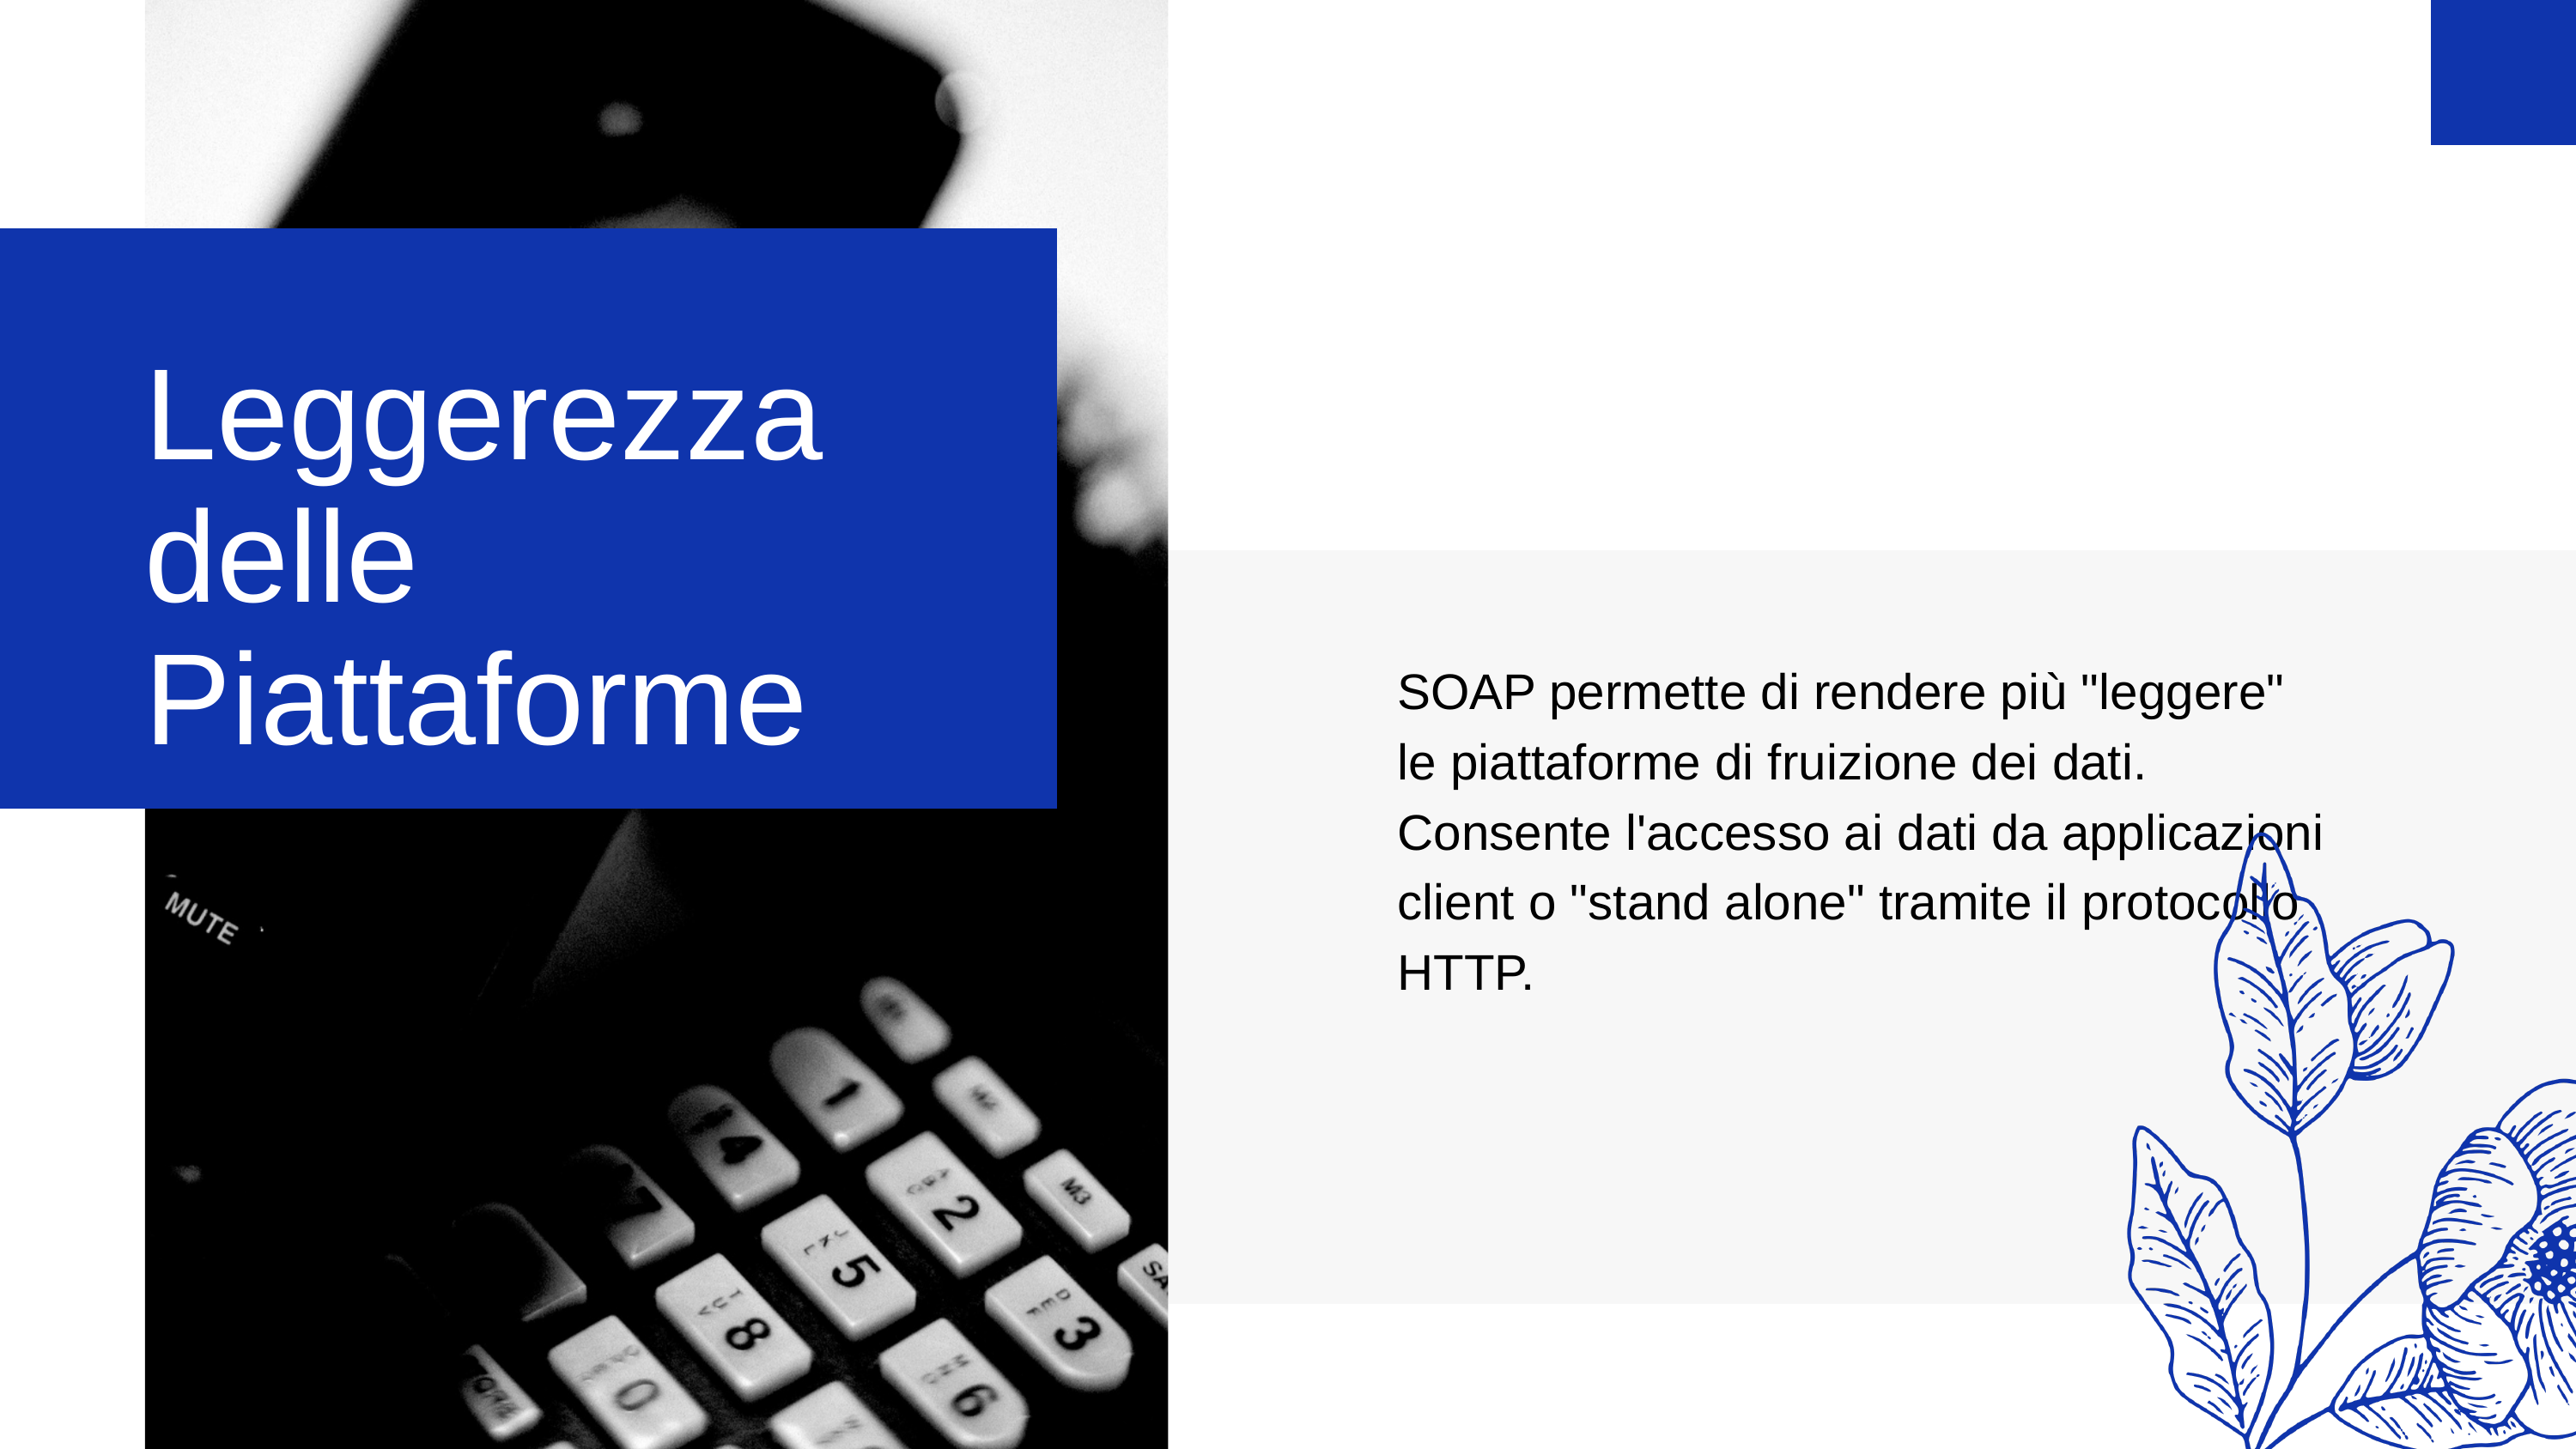

Leggerezza delle Piattaforme

SOAP permette di rendere più "leggere" le piattaforme di fruizione dei dati.
Consente l'accesso ai dati da applicazioni client o "stand alone" tramite il protocollo HTTP.